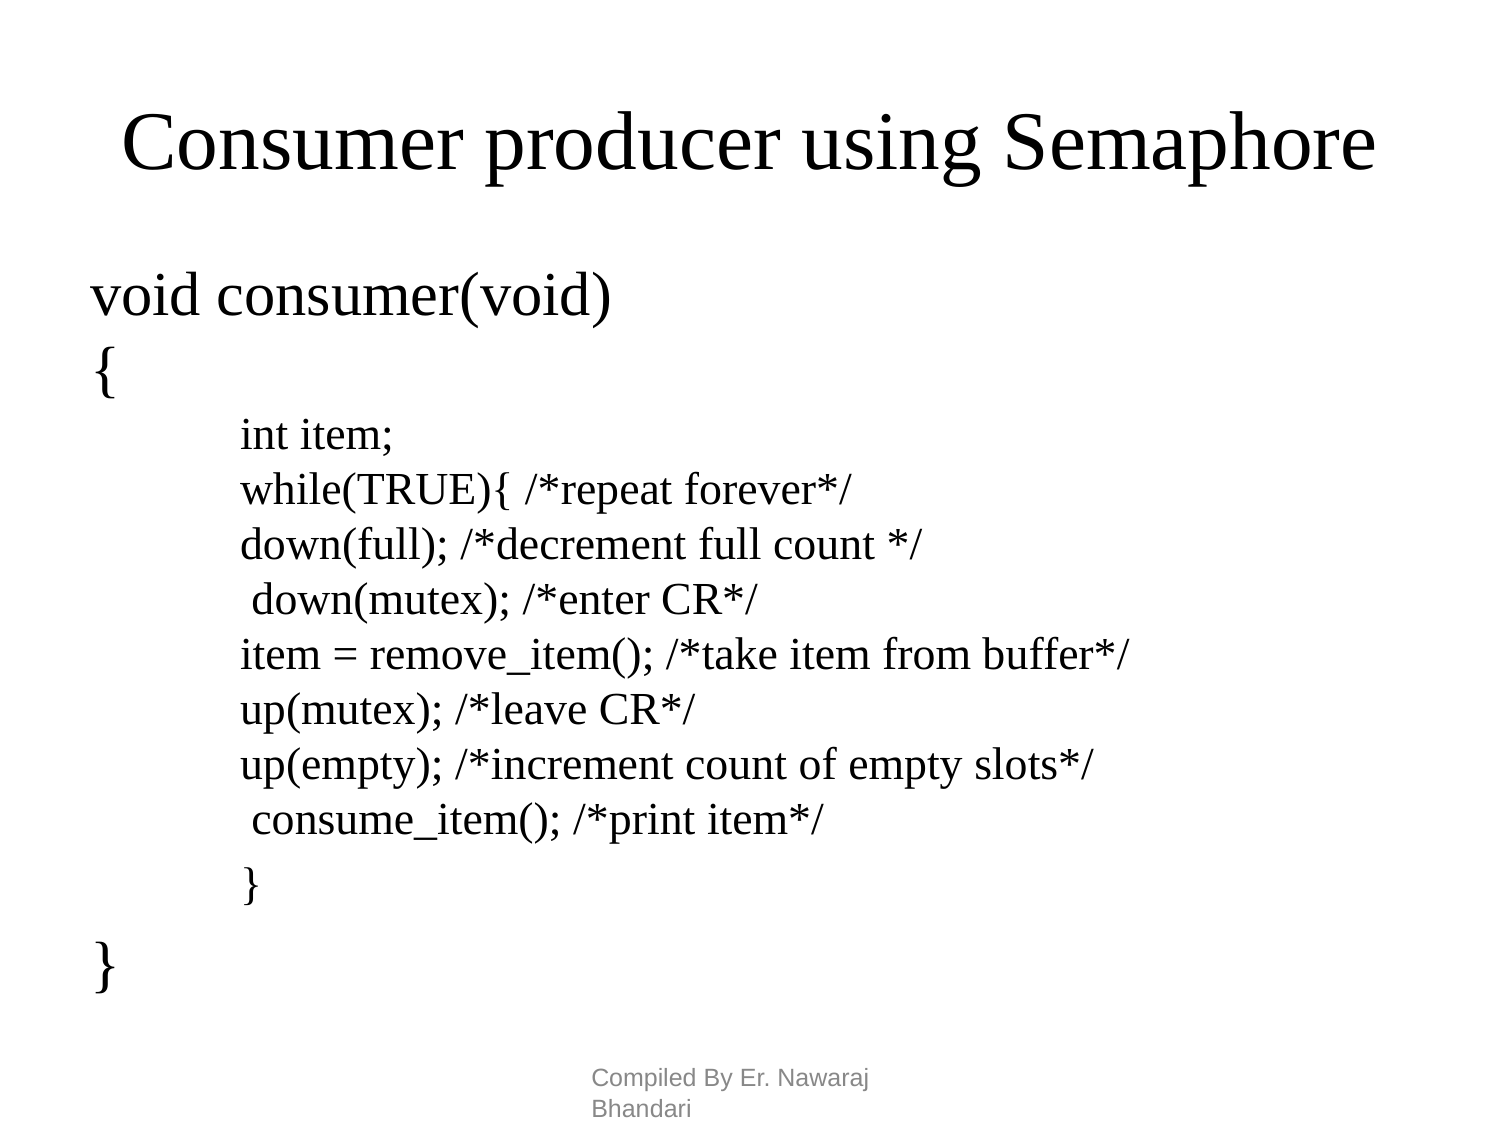

# Consumer producer using Semaphore
void consumer(void)
{
int item;
while(TRUE){ /*repeat forever*/  down(full); /*decrement full count */  down(mutex); /*enter CR*/
item = remove_item(); /*take item from buffer*/
up(mutex); /*leave CR*/
up(empty); /*increment count of empty slots*/  consume_item(); /*print item*/
}
}
Compiled By Er. Nawaraj Bhandari